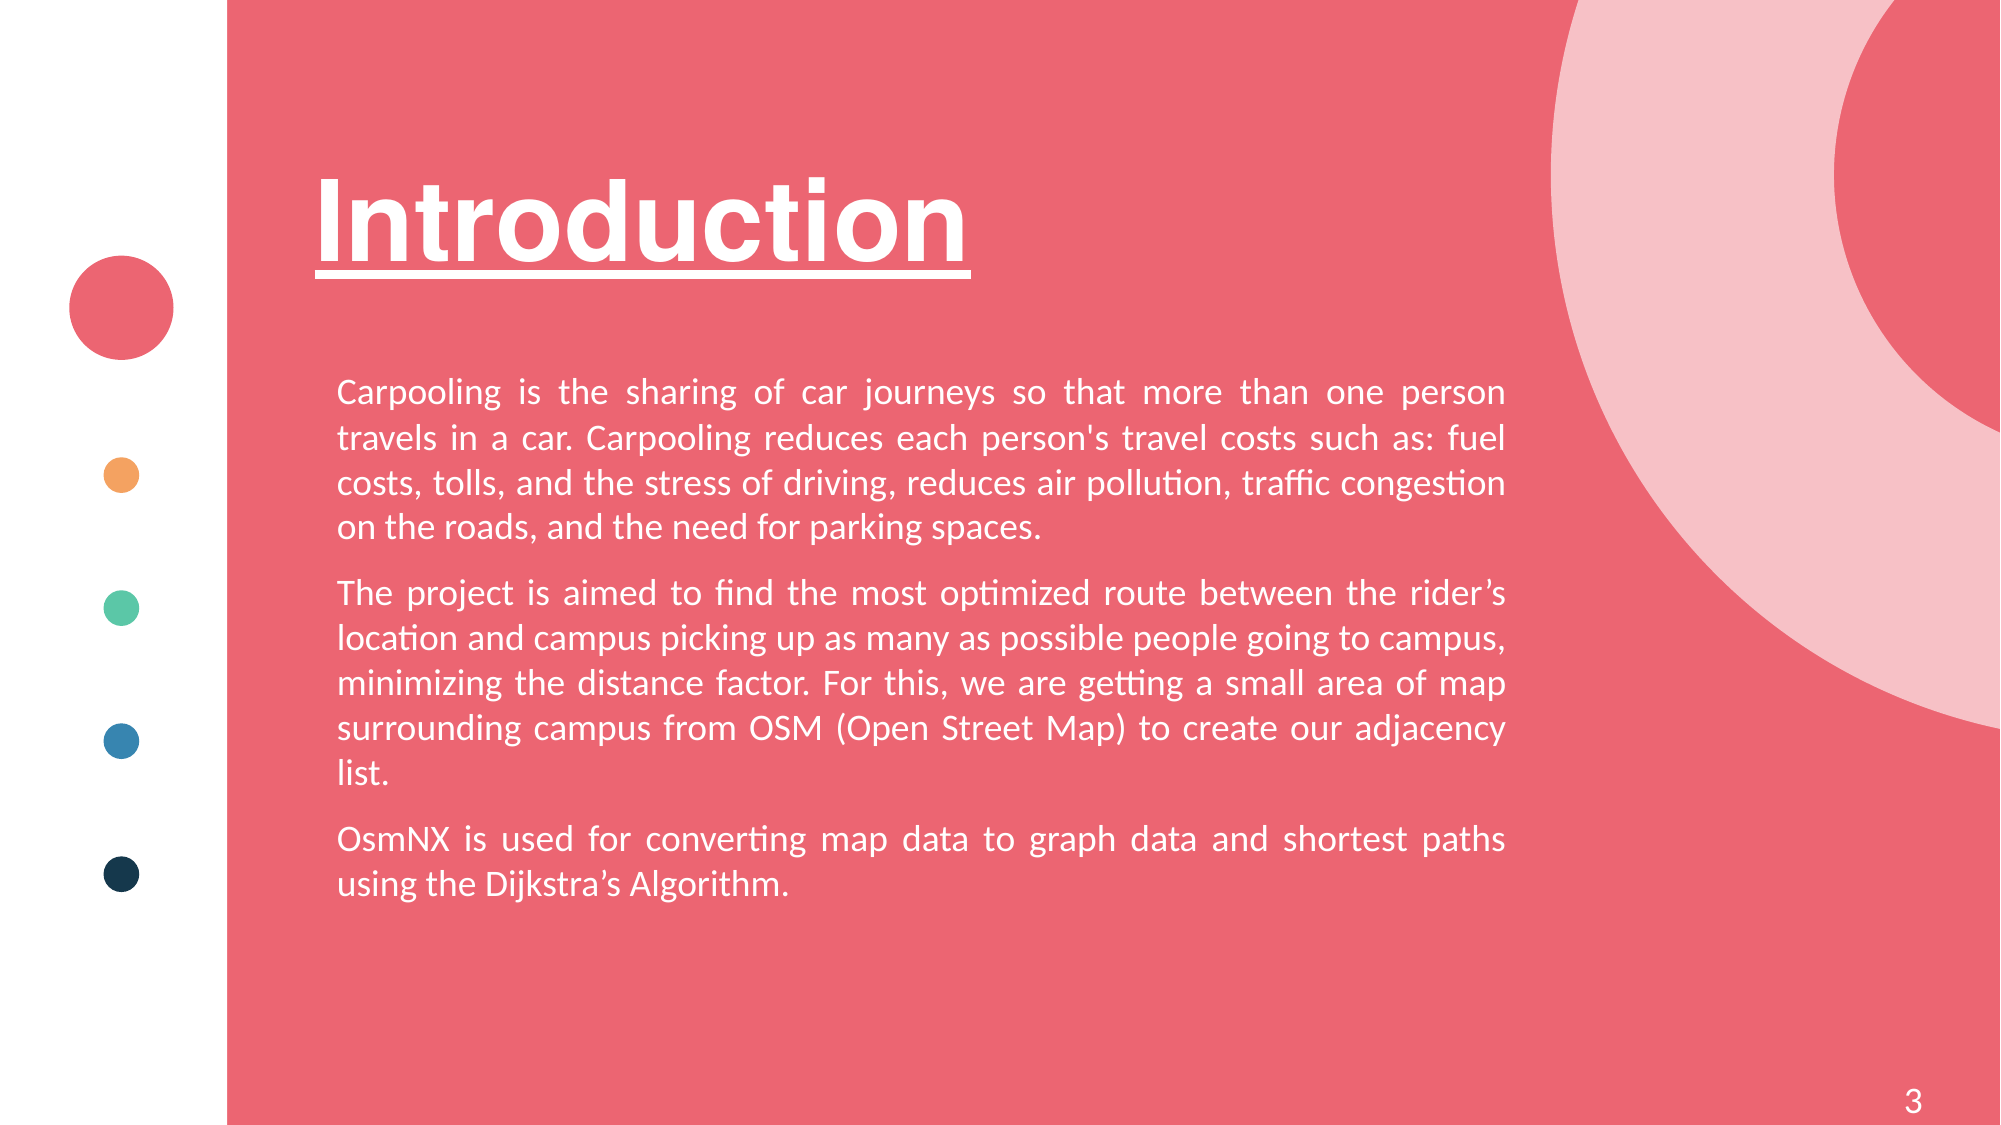

Introduction

Carpooling is the sharing of car journeys so that more than one person travels in a car. Carpooling reduces each person's travel costs such as: fuel costs, tolls, and the stress of driving, reduces air pollution, traffic congestion on the roads, and the need for parking spaces.
The project is aimed to find the most optimized route between the rider’s location and campus picking up as many as possible people going to campus, minimizing the distance factor. For this, we are getting a small area of map surrounding campus from OSM (Open Street Map) to create our adjacency list.
OsmNX is used for converting map data to graph data and shortest paths using the Dijkstra’s Algorithm.

3